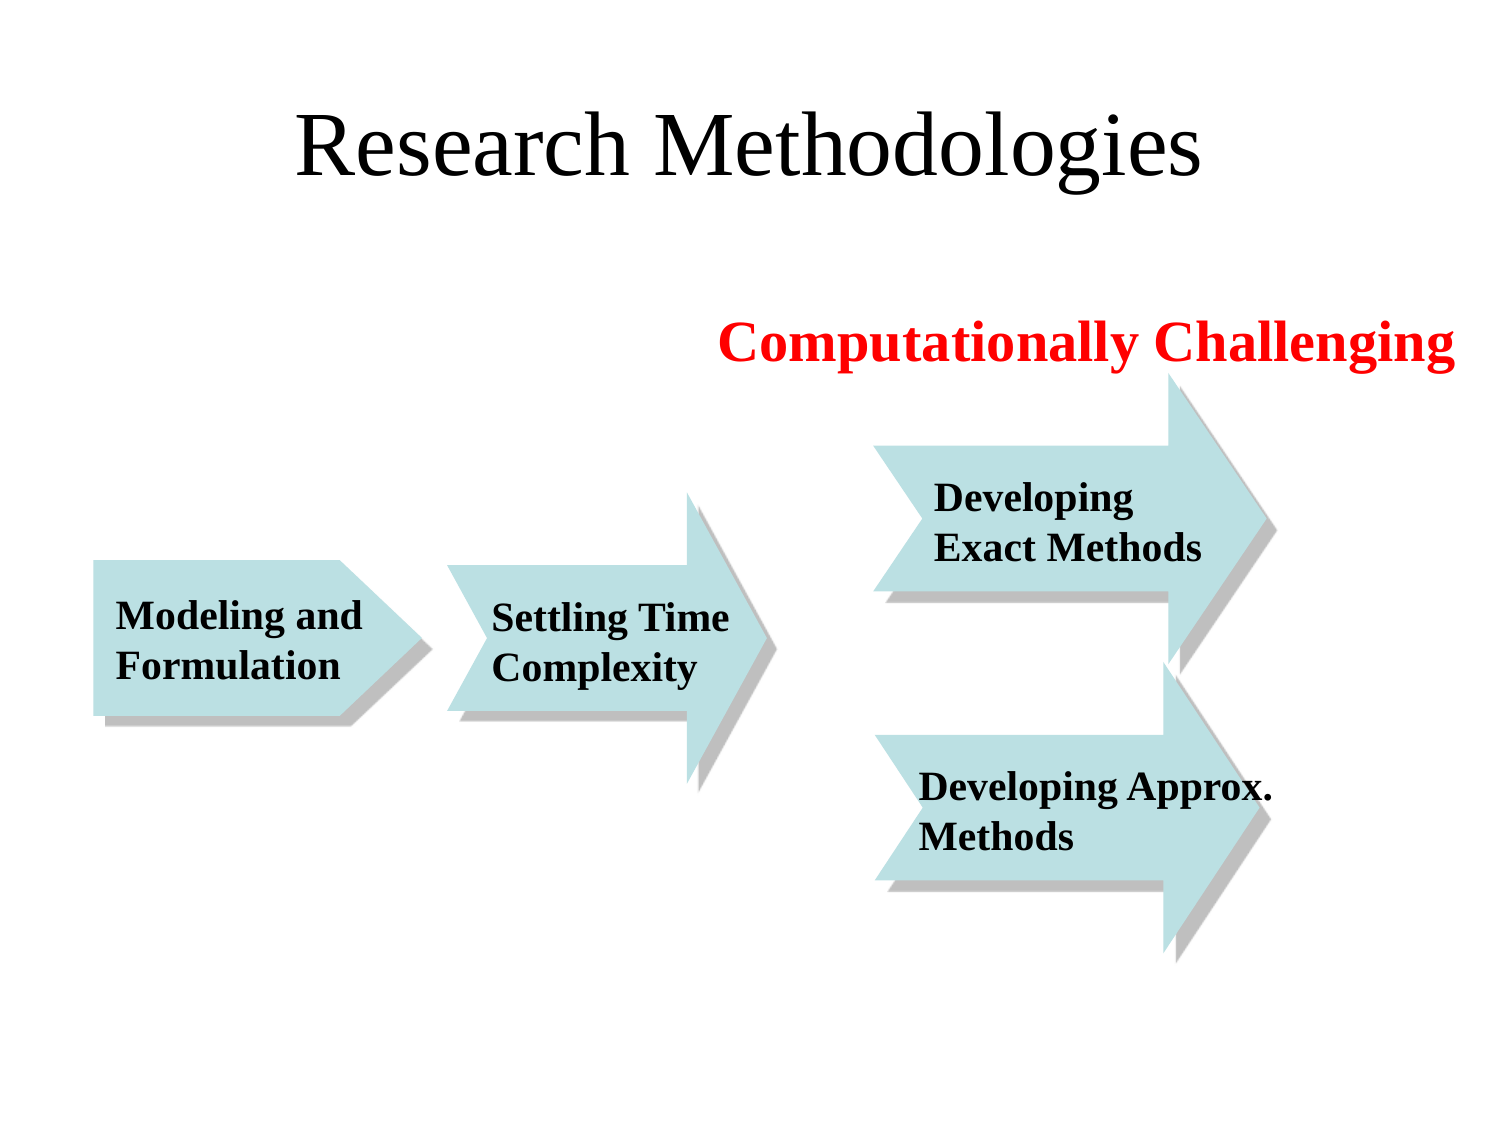

# Research Methodologies
Computationally Challenging

Developing
Exact Methods

Settling Time
Complexity

Modeling and
Formulation

Developing Approx.
Methods